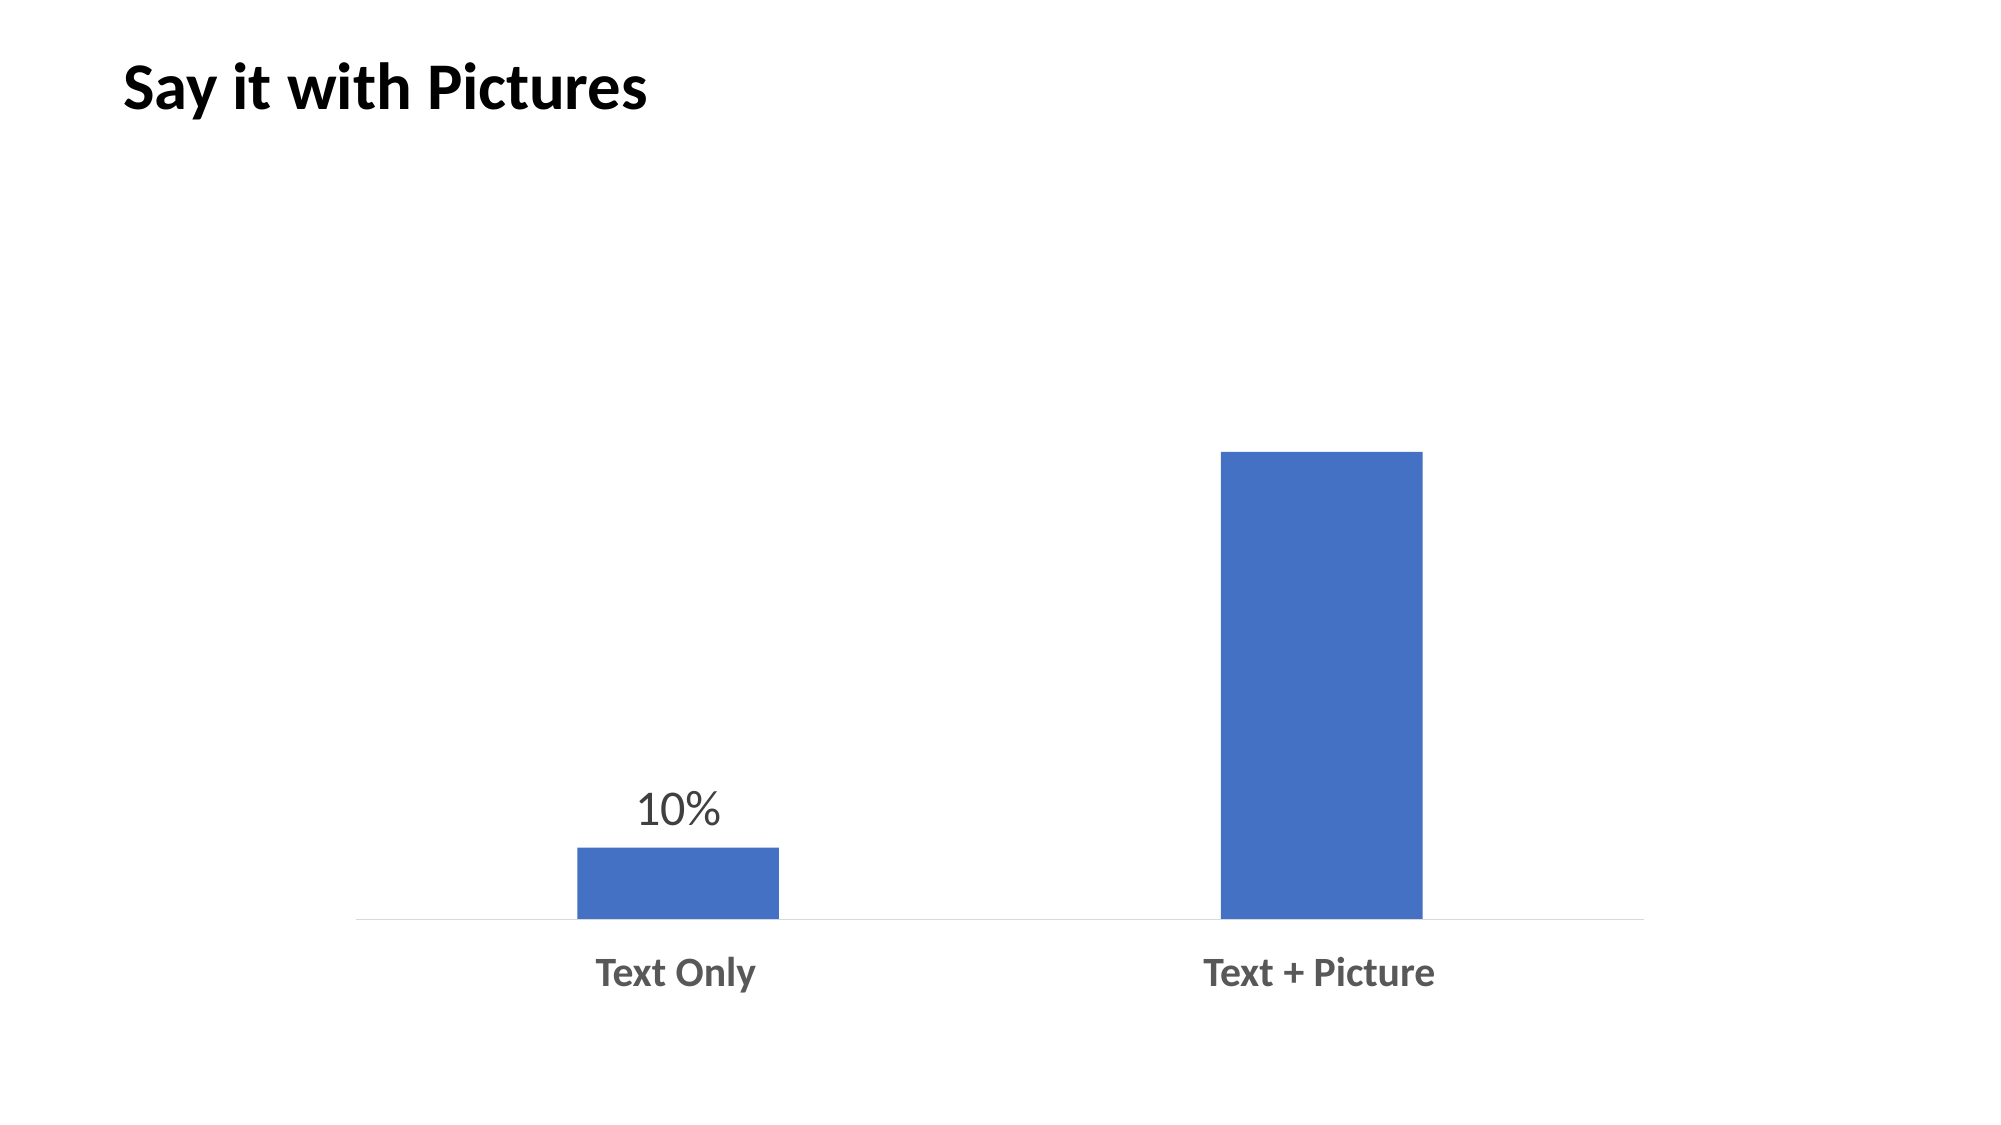

Memory Retention after 3 days

65%
# Say it with Pictures

10%
Text Only
Text + Picture